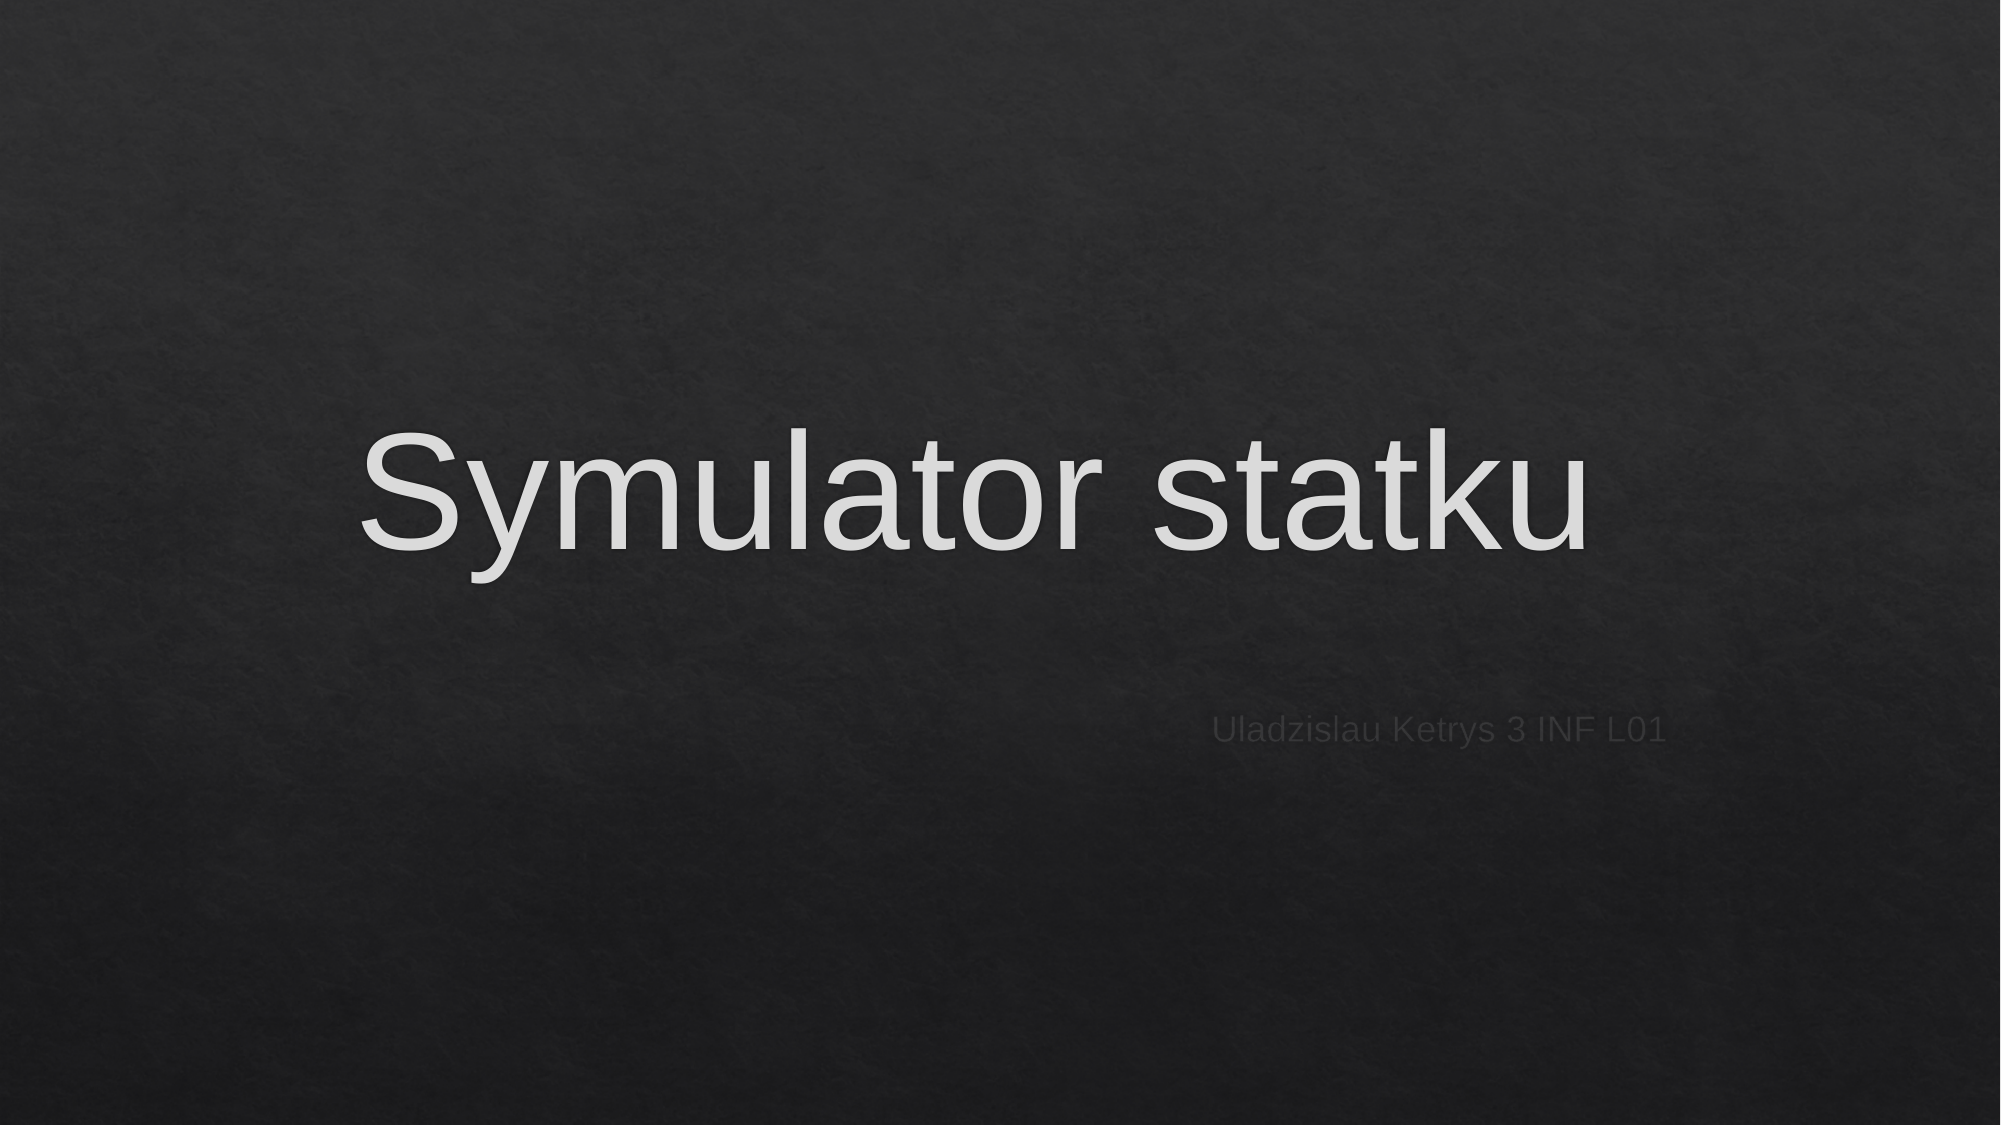

# Symulator statku

                                                                                      Uladzislau Ketrys 3 INF L01